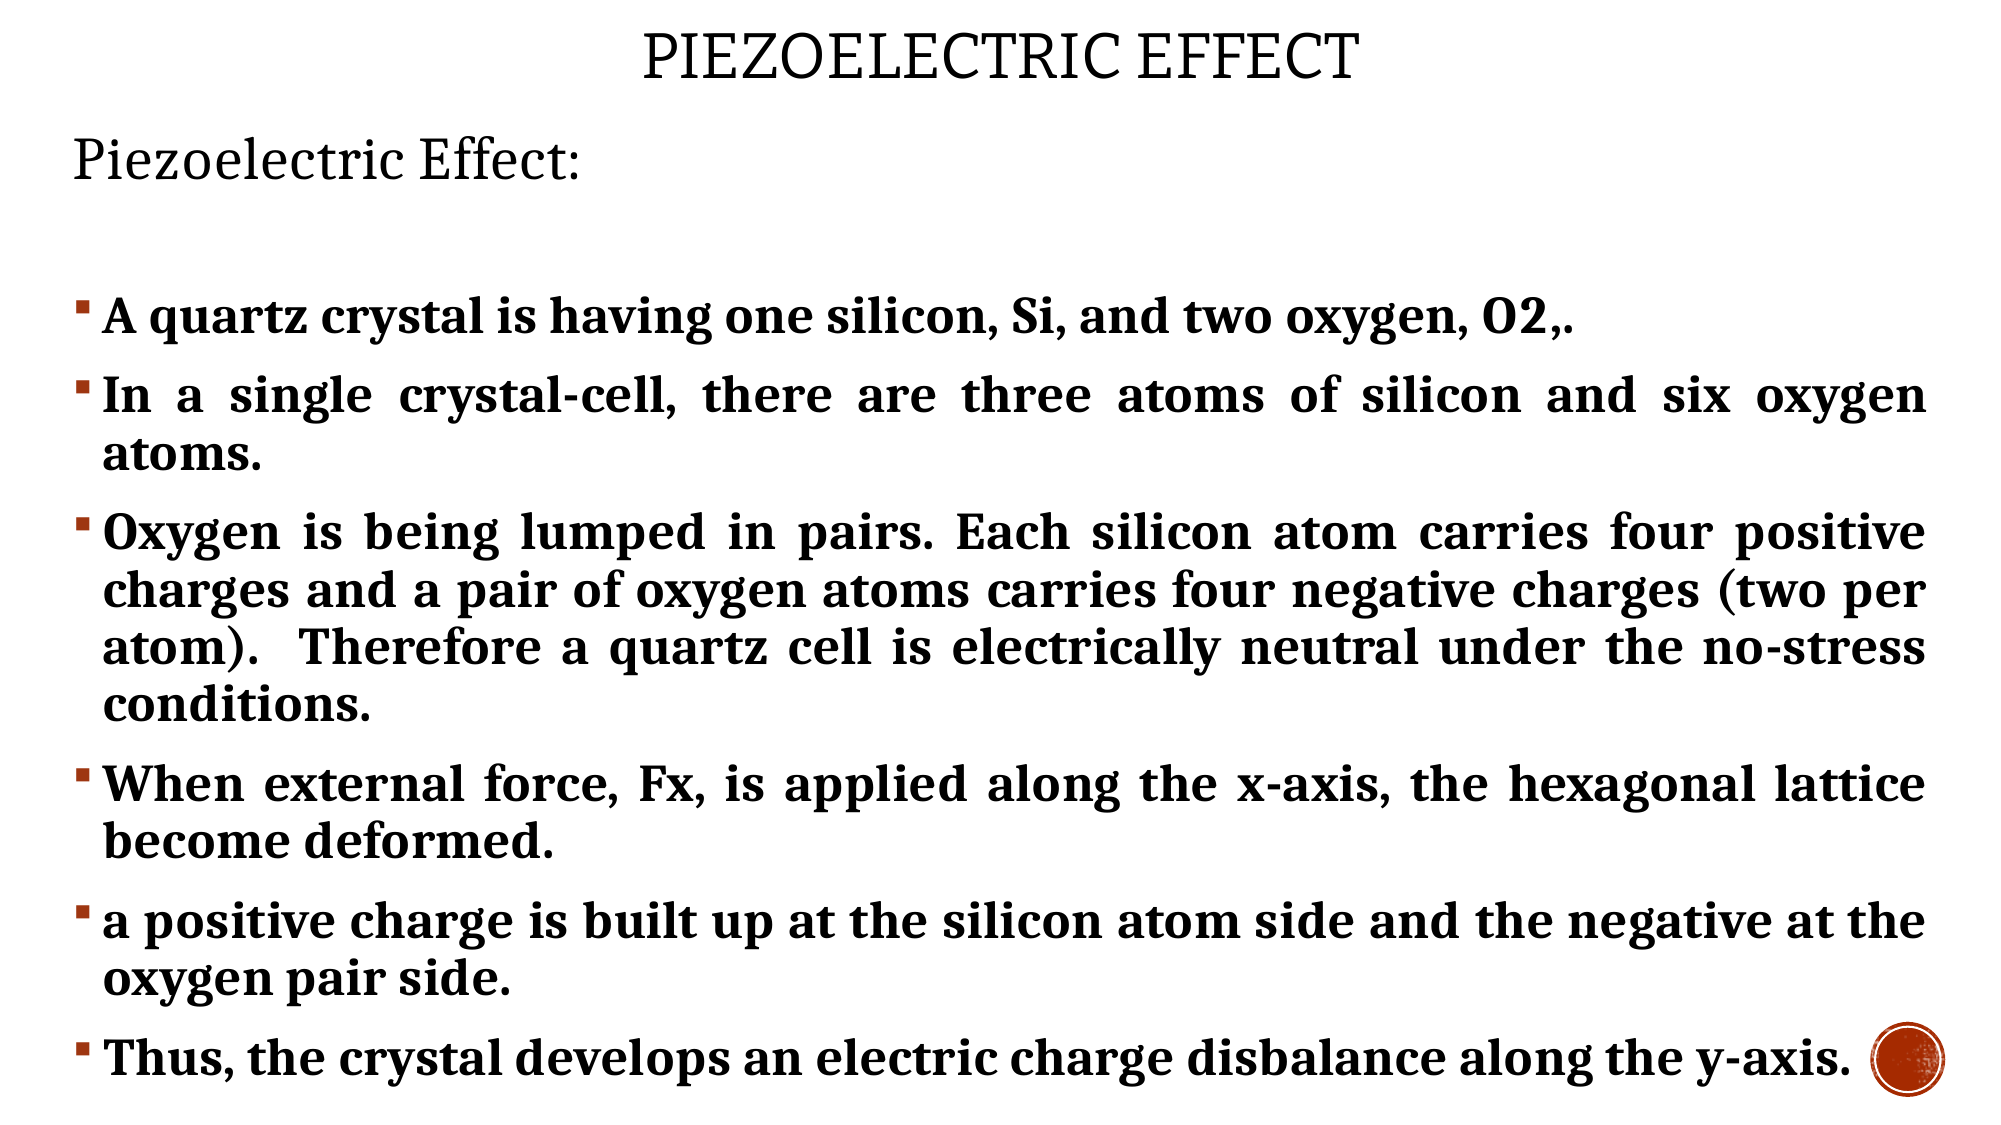

# Piezoelectric Effect
Piezoelectric Effect:

A quartz crystal is having one silicon, Si, and two oxygen, O2,.
In a single crystal-cell, there are three atoms of silicon and six oxygen atoms.
Oxygen is being lumped in pairs. Each silicon atom carries four positive charges and a pair of oxygen atoms carries four negative charges (two per atom).  Therefore a quartz cell is electrically neutral under the no-stress conditions.
When external force, Fx, is applied along the x-axis, the hexagonal lattice become deformed.
a positive charge is built up at the silicon atom side and the negative at the oxygen pair side.
Thus, the crystal develops an electric charge disbalance along the y-axis.